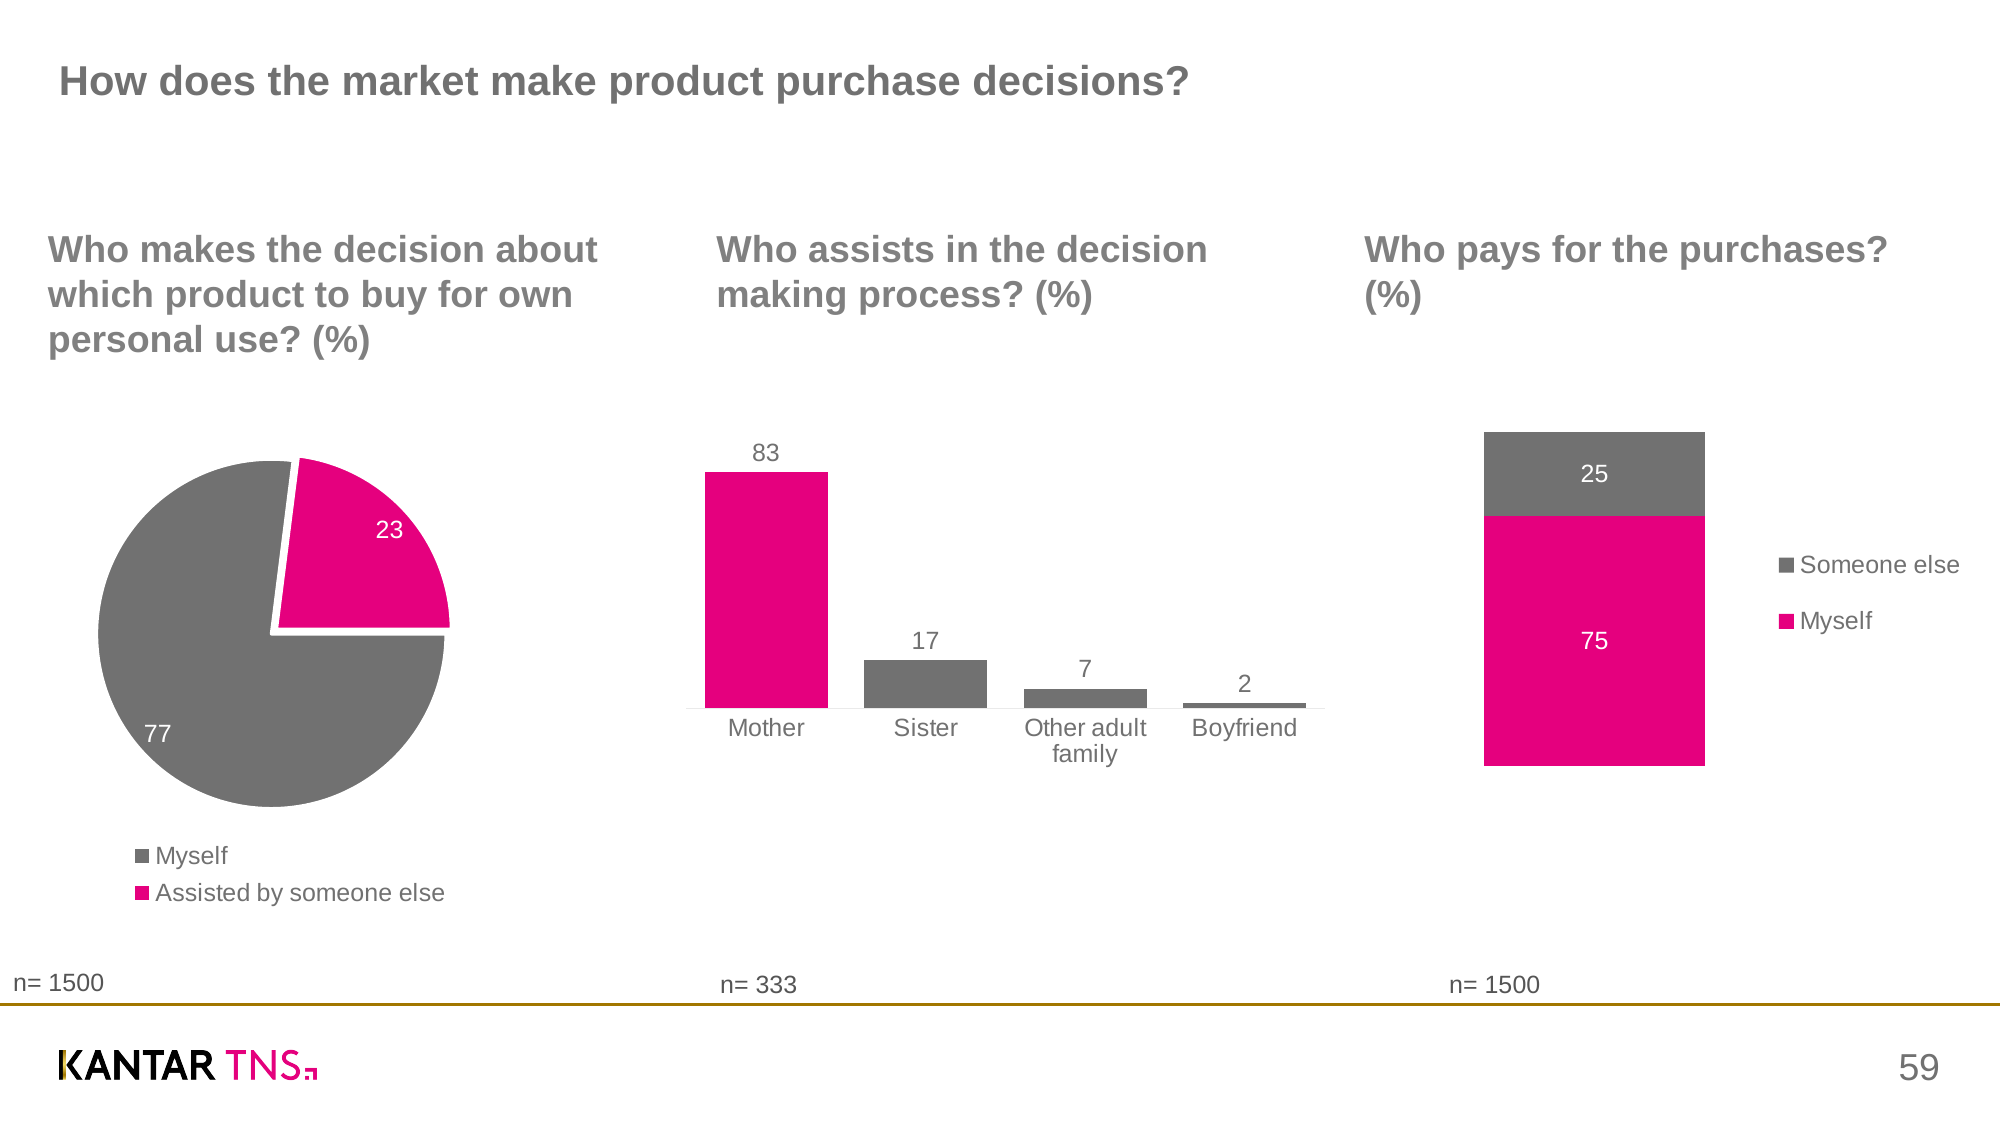

# How does the market make product purchase decisions?
Who makes the decision about which product to buy for own personal use? (%)
Who pays for the purchases? (%)
Who assists in the decision making process? (%)

### Chart

| Category | Myself | Someone else |
|---|---|---|
| Payment | 75.0 | 25.0 |

### Chart

| Category | Sales |
|---|---|
| Myself | 77.0 |
| Assisted by someone else | 23.0 |

### Chart

| Category | Secondary decision maker |
|---|---|
| Mother | 83.0 |
| Sister | 17.0 |
| Other adult family | 7.0 |
| Boyfriend | 2.0 |
n= 1500
n= 333
n= 1500
59